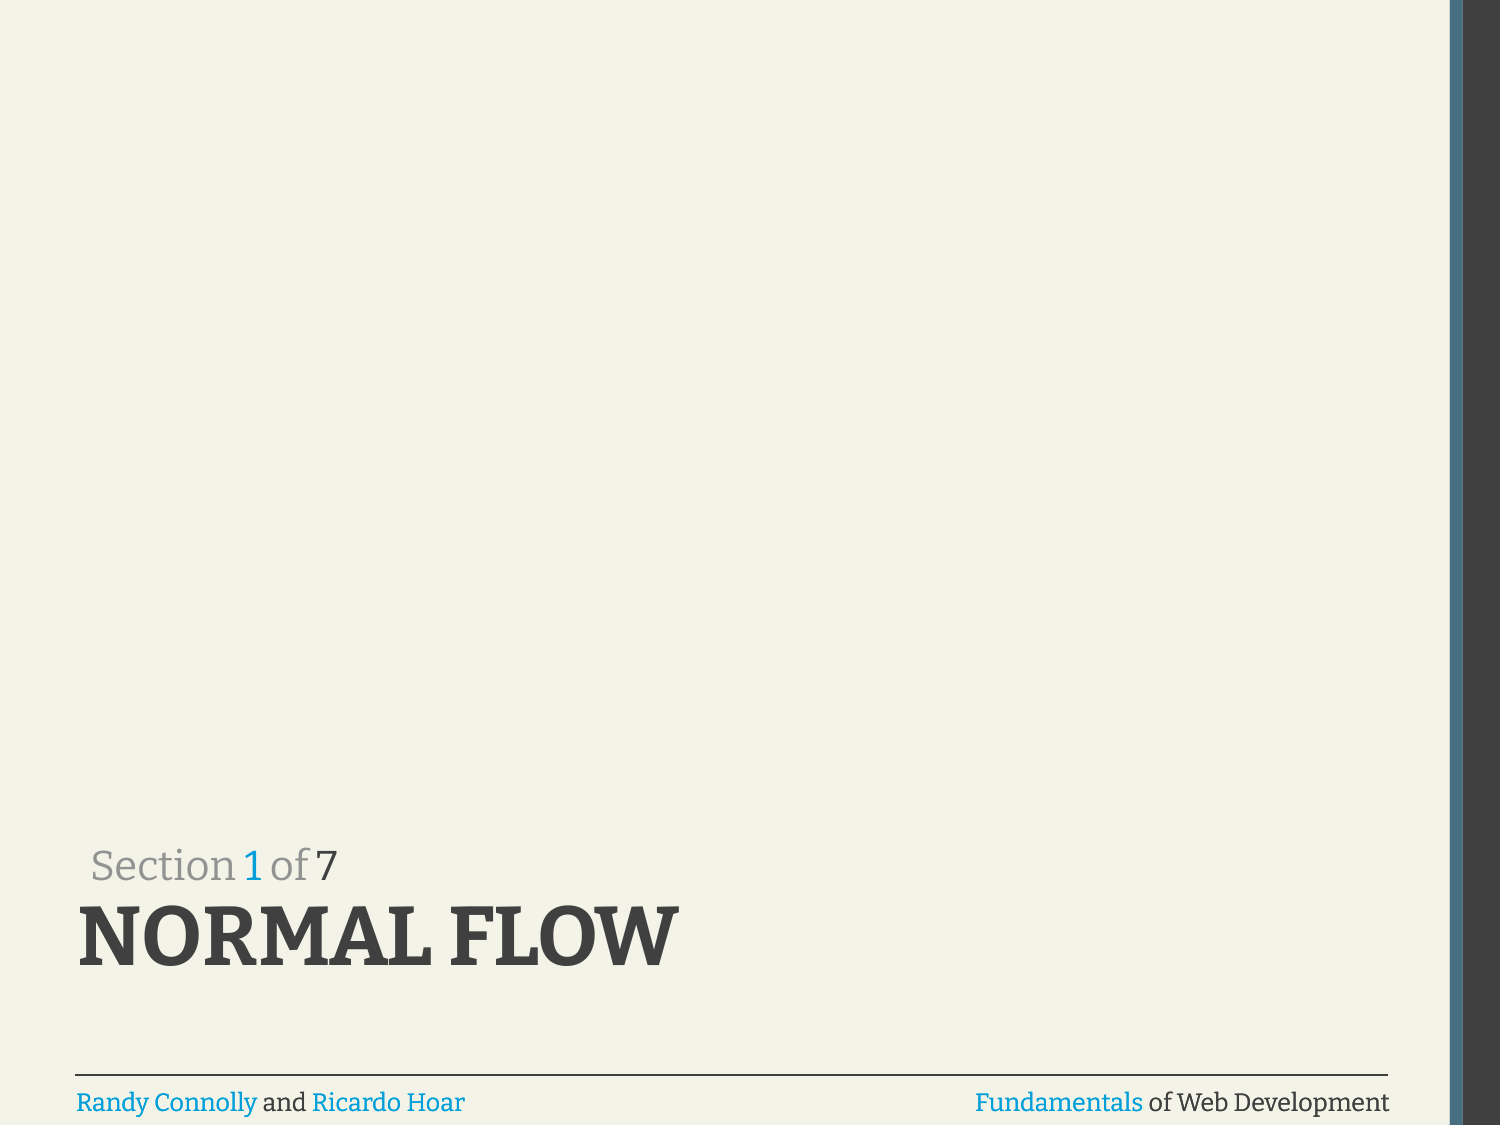

Section 1 of 7
# Normal Flow